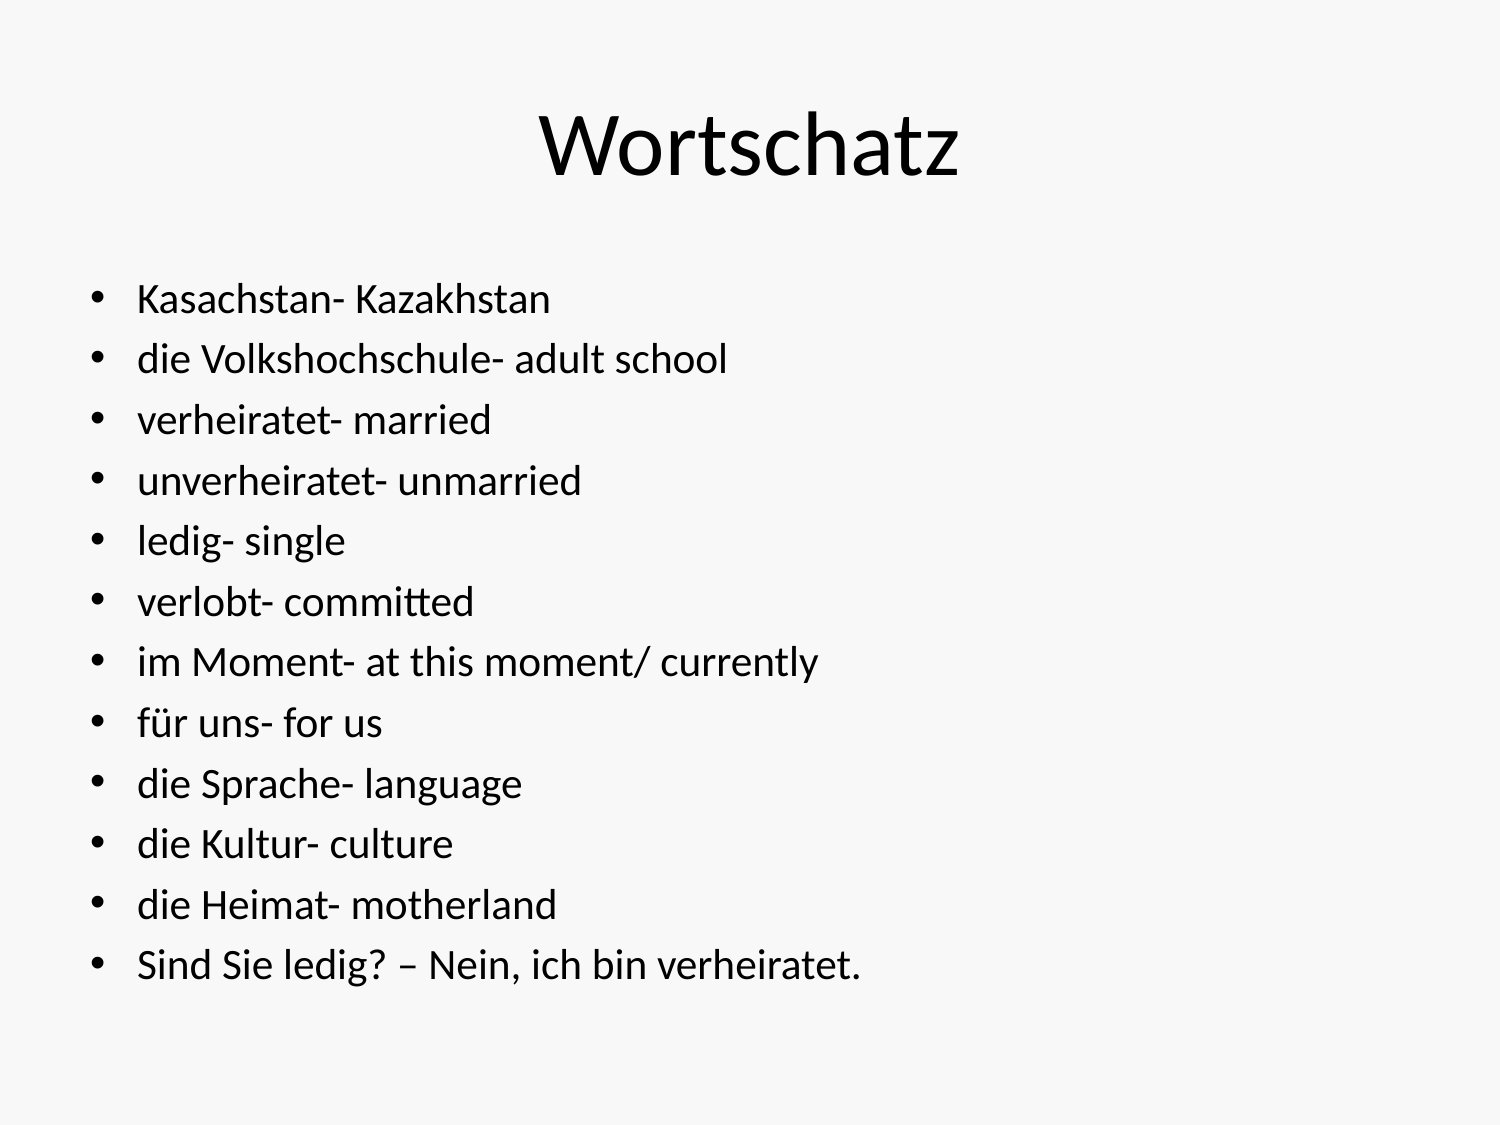

# Wortschatz
Kasachstan- Kazakhstan
die Volkshochschule- adult school
verheiratet- married
unverheiratet- unmarried
ledig- single
verlobt- committed
im Moment- at this moment/ currently
für uns- for us
die Sprache- language
die Kultur- culture
die Heimat- motherland
Sind Sie ledig? – Nein, ich bin verheiratet.